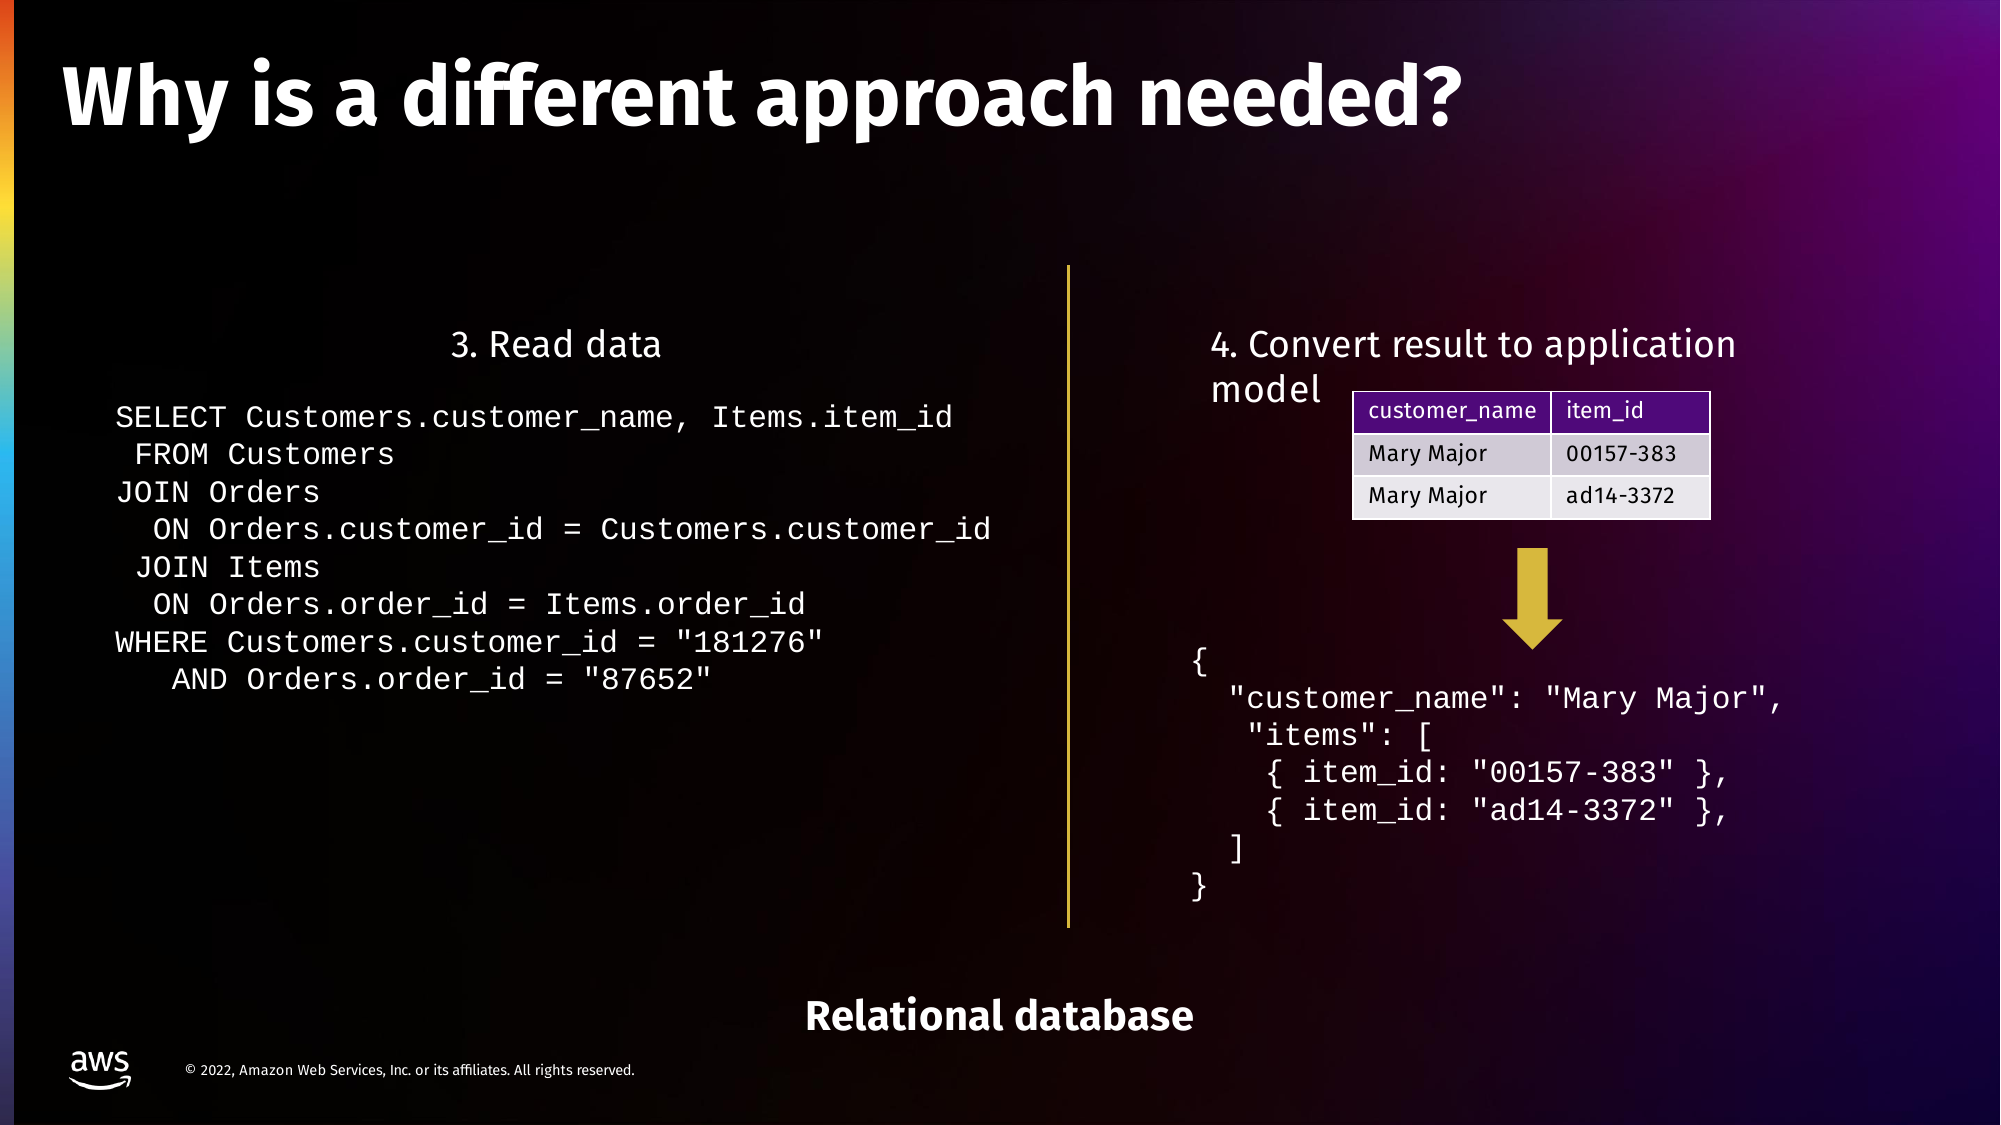

# Why is a different approach needed?

3. Read data
SELECT Customers.customer_name, Items.item_id  FROM Customers
JOIN Orders
ON Orders.customer_id = Customers.customer_id  JOIN Items
ON Orders.order_id = Items.order_id
WHERE Customers.customer_id = "181276"  AND Orders.order_id = "87652"
4. Convert result to application model
| customer\_name | item\_id |
| --- | --- |
| Mary Major | 00157-383 |
| Mary Major | ad14-3372 |

{
"customer_name": "Mary Major",  "items": [
{ item_id: "00157-383" },
{ item_id: "ad14-3372" },
]
}
Relational database
© 2022, Amazon Web Services, Inc. or its affiliates. All rights reserved.